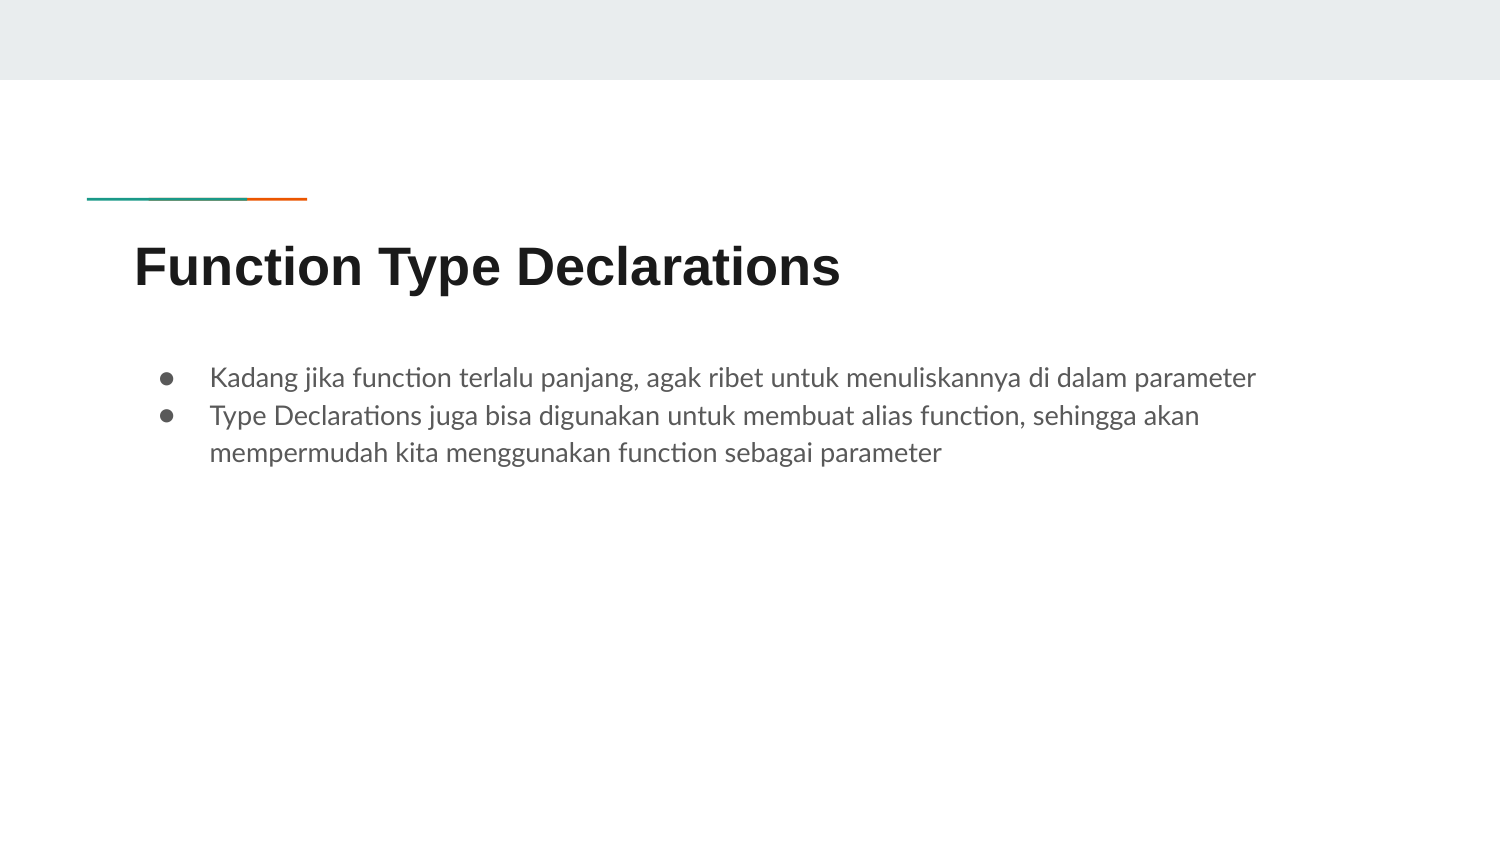

# Function Type Declarations
Kadang jika function terlalu panjang, agak ribet untuk menuliskannya di dalam parameter
Type Declarations juga bisa digunakan untuk membuat alias function, sehingga akan mempermudah kita menggunakan function sebagai parameter